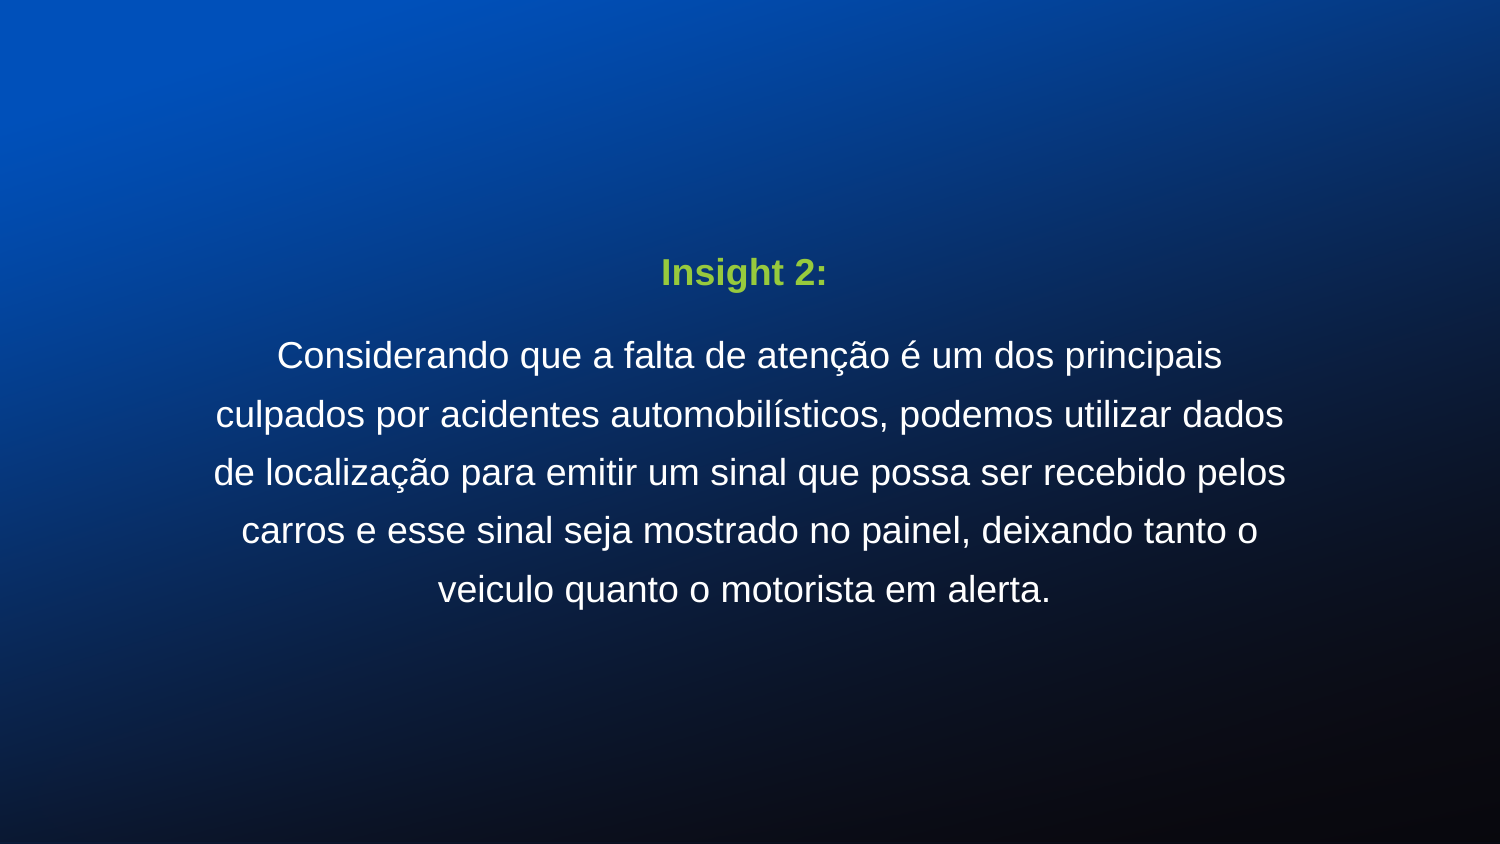

Insight 2:
Considerando que a falta de atenção é um dos principais culpados por acidentes automobilísticos, podemos utilizar dados de localização para emitir um sinal que possa ser recebido pelos carros e esse sinal seja mostrado no painel, deixando tanto o veiculo quanto o motorista em alerta.